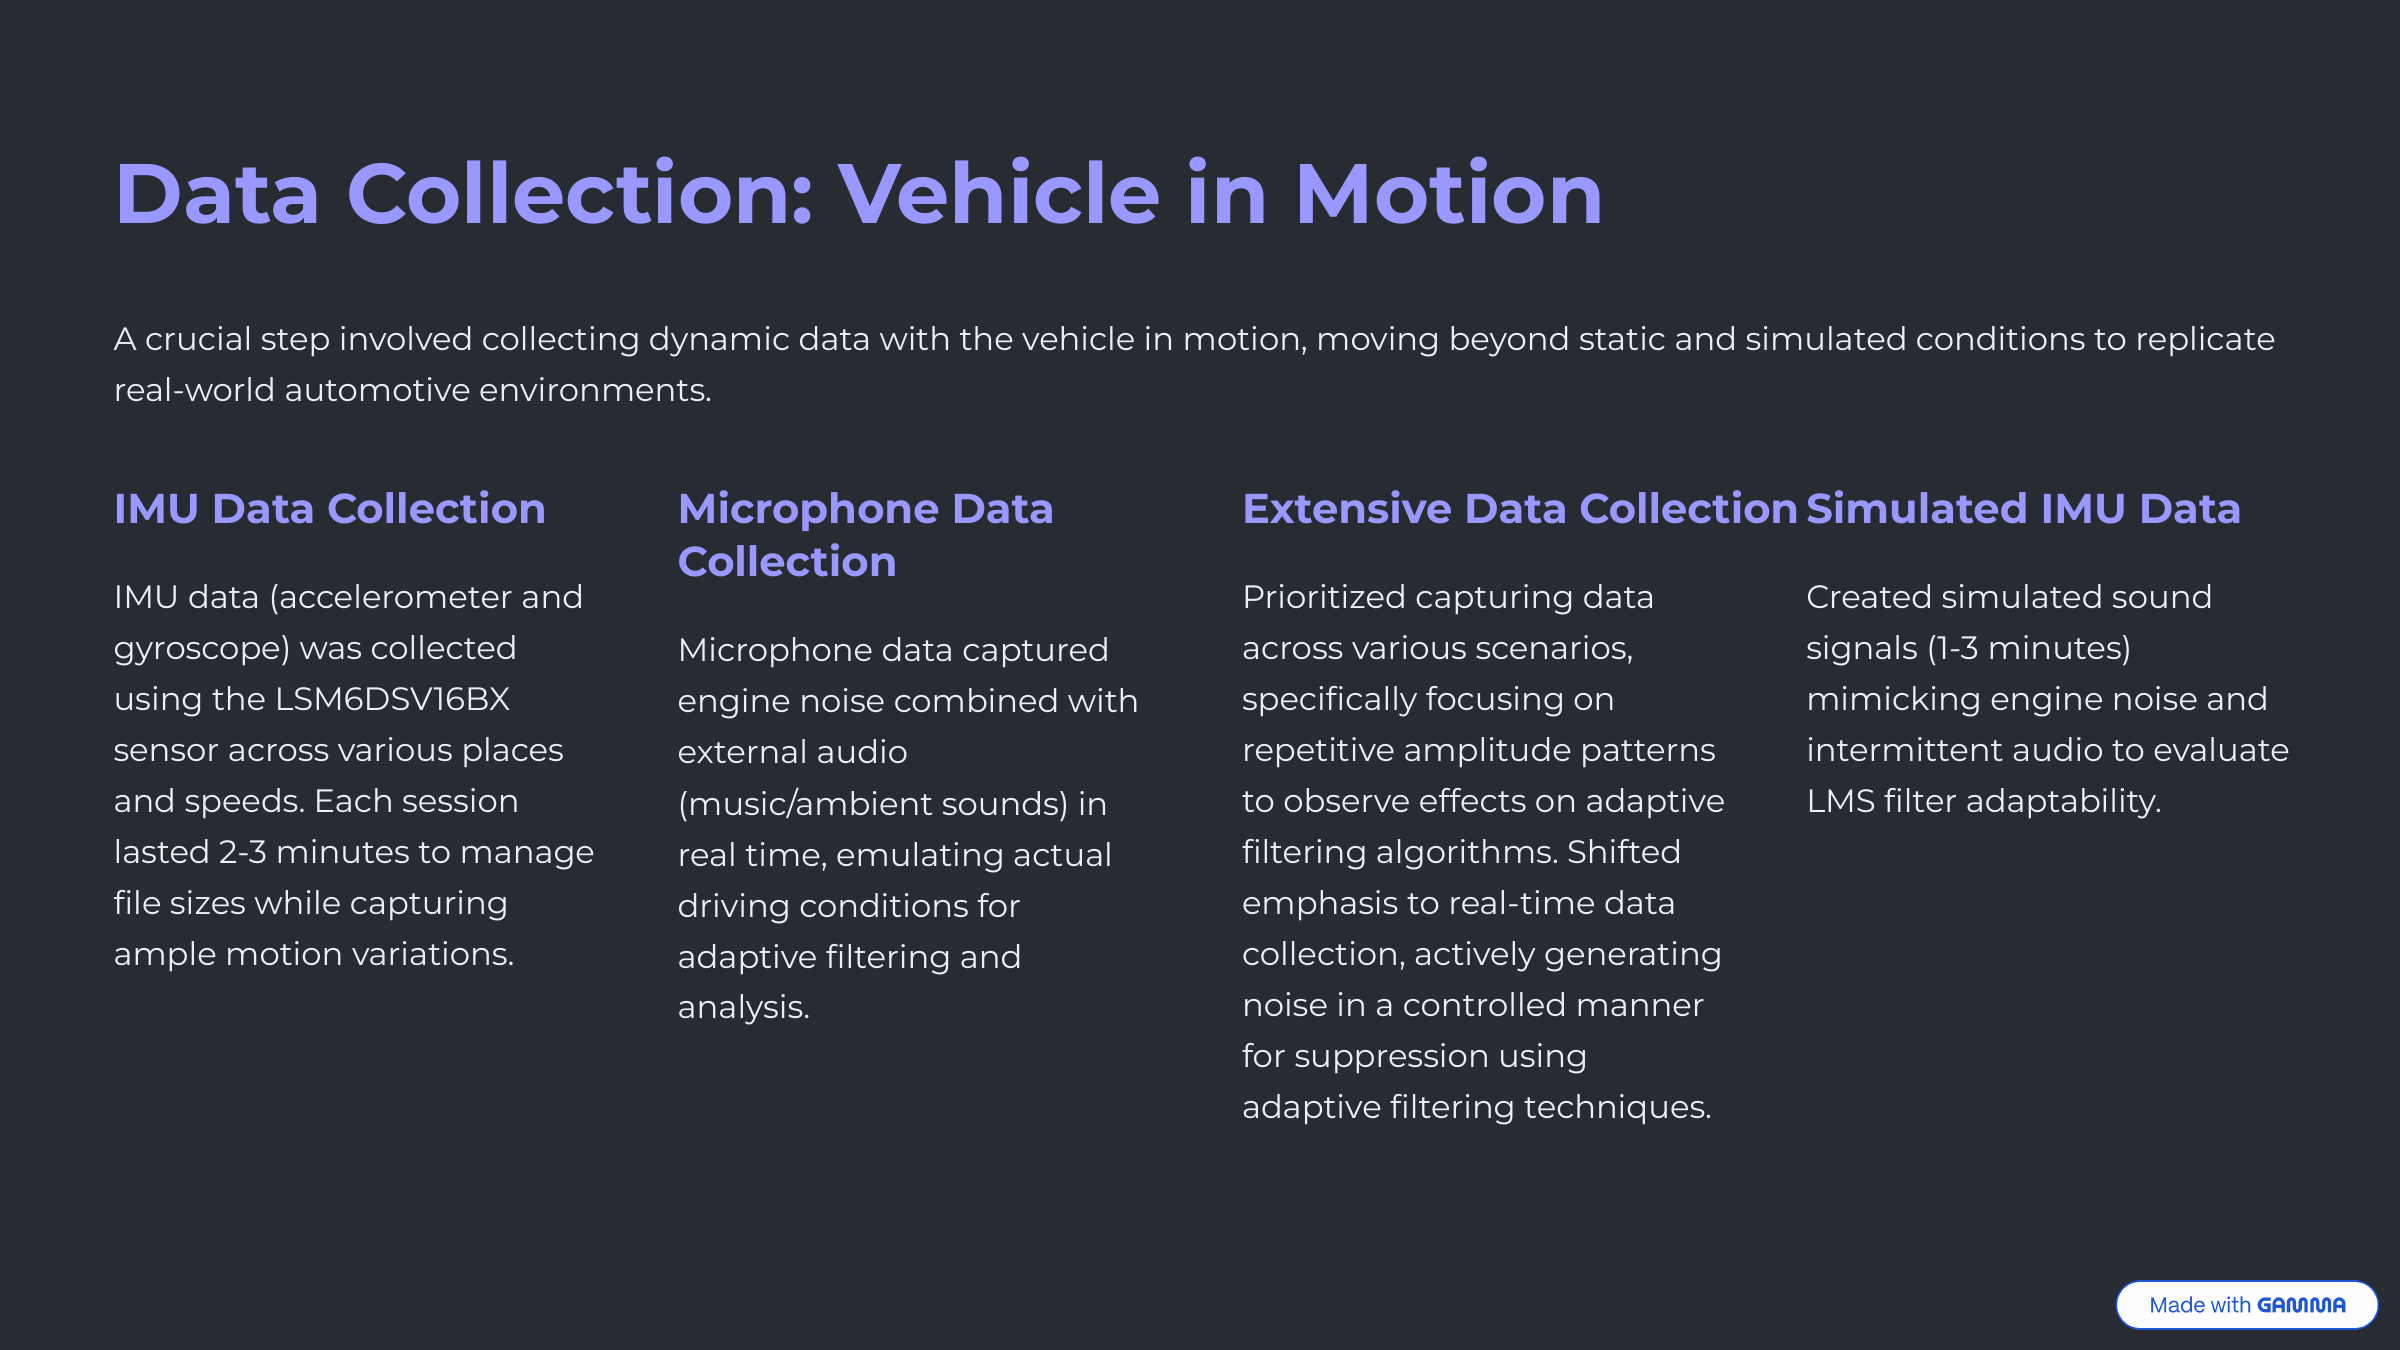

Data Collection: Vehicle in Motion
A crucial step involved collecting dynamic data with the vehicle in motion, moving beyond static and simulated conditions to replicate real-world automotive environments.
IMU Data Collection
Microphone Data Collection
Extensive Data Collection
Simulated IMU Data
IMU data (accelerometer and gyroscope) was collected using the LSM6DSV16BX sensor across various places and speeds. Each session lasted 2-3 minutes to manage file sizes while capturing ample motion variations.
Prioritized capturing data across various scenarios, specifically focusing on repetitive amplitude patterns to observe effects on adaptive filtering algorithms. Shifted emphasis to real-time data collection, actively generating noise in a controlled manner for suppression using adaptive filtering techniques.
Created simulated sound signals (1-3 minutes) mimicking engine noise and intermittent audio to evaluate LMS filter adaptability.
Microphone data captured engine noise combined with external audio (music/ambient sounds) in real time, emulating actual driving conditions for adaptive filtering and analysis.